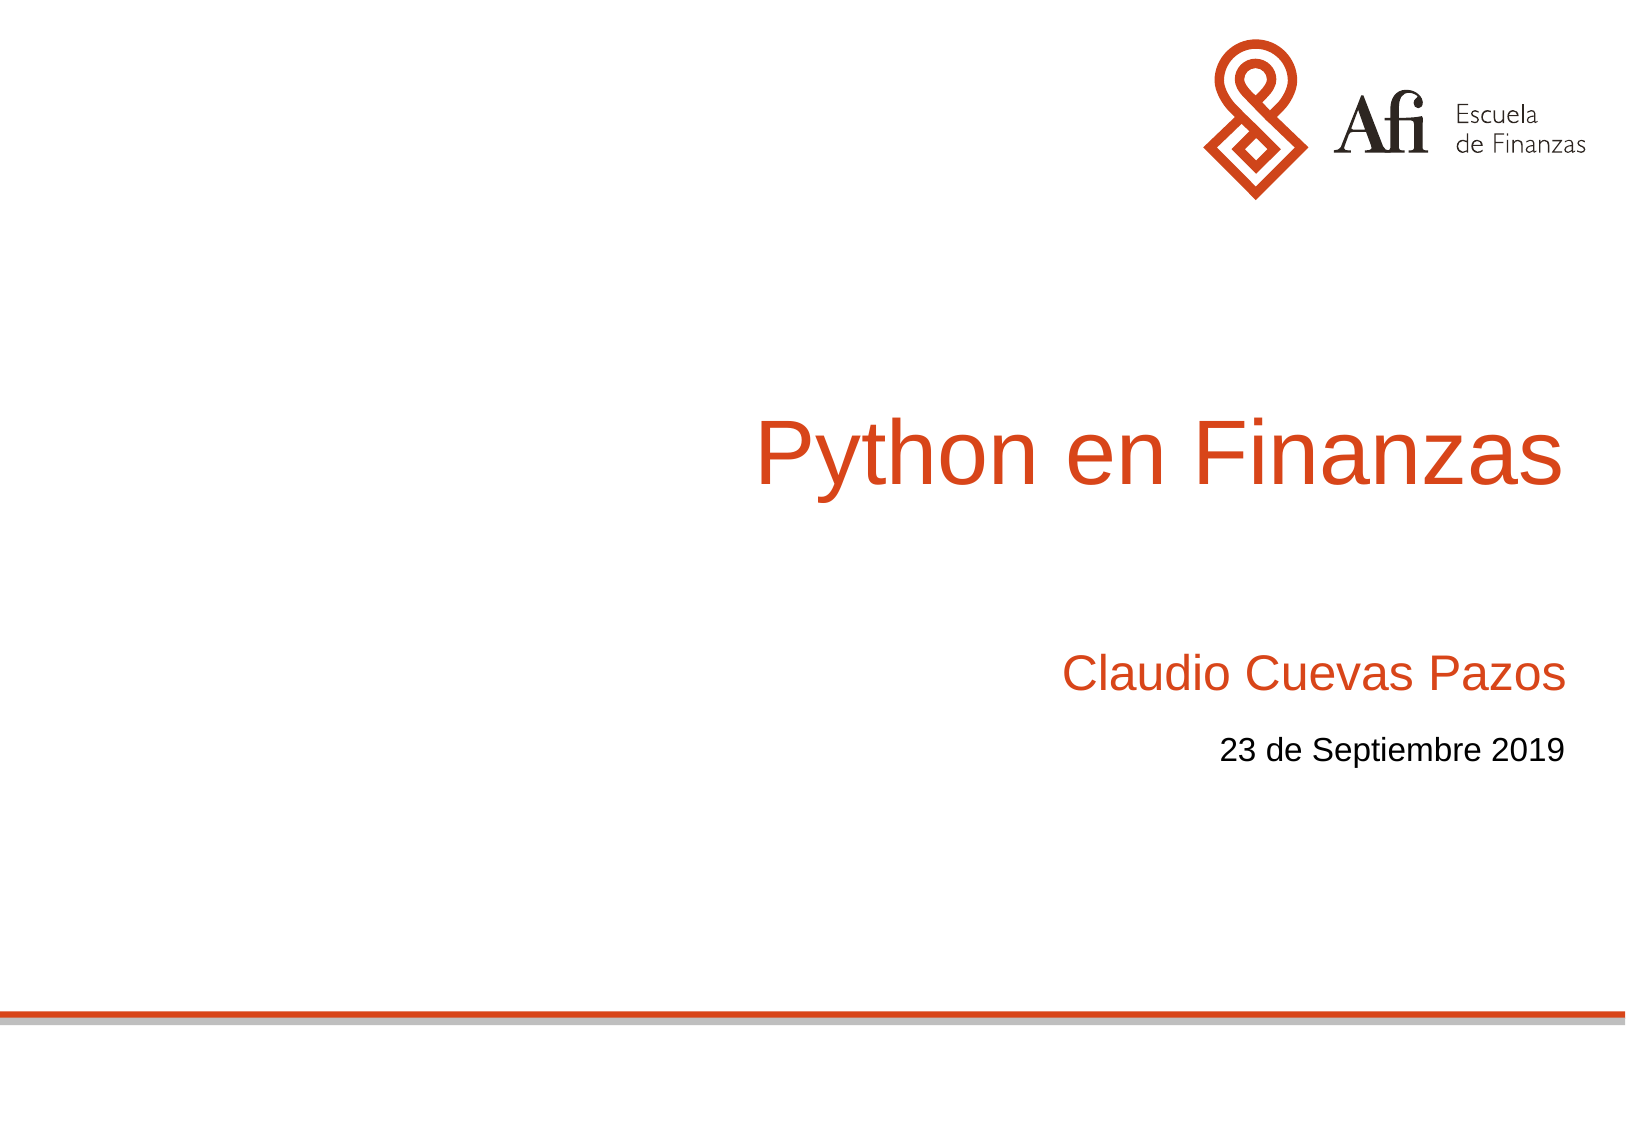

# Python en Finanzas
Claudio Cuevas Pazos
23 de Septiembre 2019